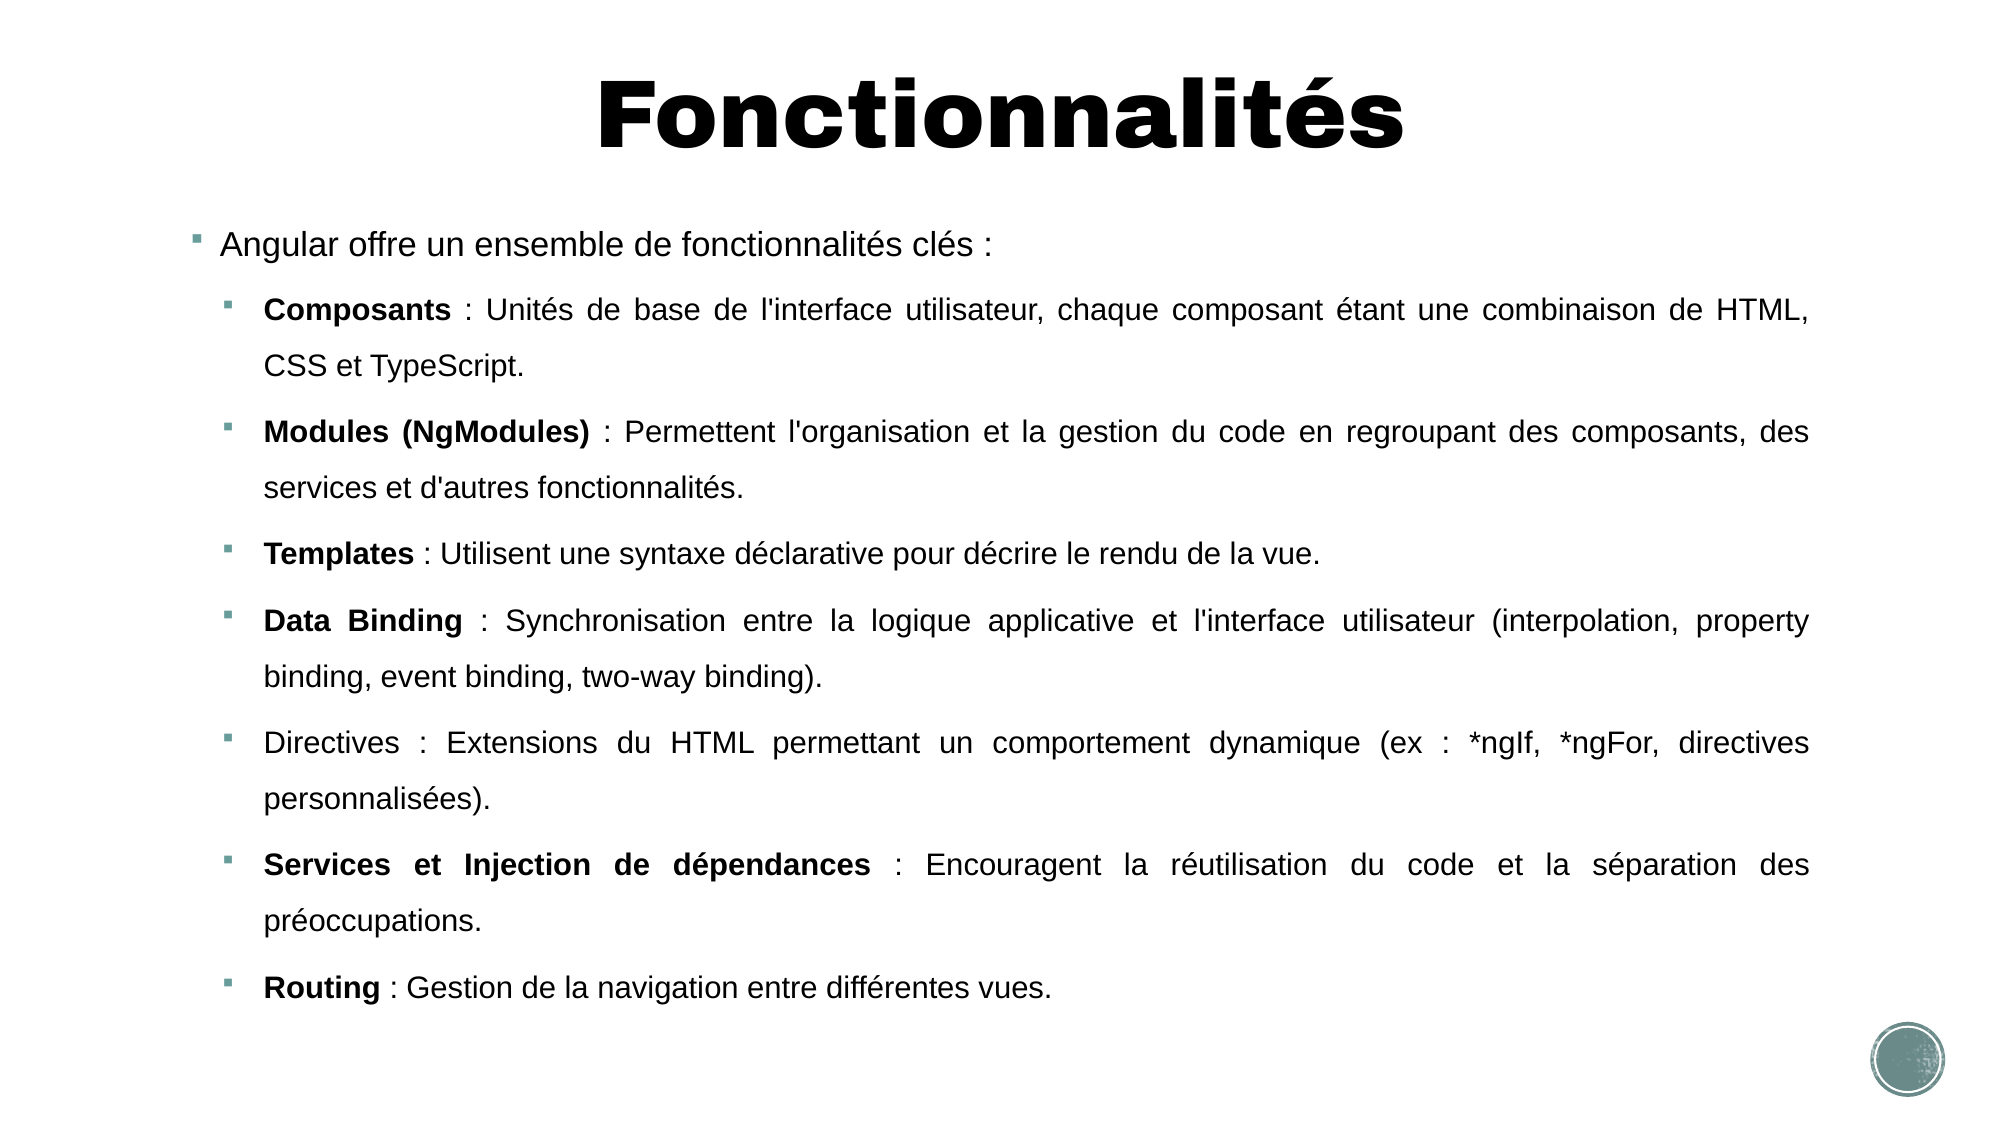

# Fonctionnalités
Angular offre un ensemble de fonctionnalités clés :
Composants : Unités de base de l'interface utilisateur, chaque composant étant une combinaison de HTML, CSS et TypeScript.
Modules (NgModules) : Permettent l'organisation et la gestion du code en regroupant des composants, des services et d'autres fonctionnalités.
Templates : Utilisent une syntaxe déclarative pour décrire le rendu de la vue.
Data Binding : Synchronisation entre la logique applicative et l'interface utilisateur (interpolation, property binding, event binding, two-way binding).
Directives : Extensions du HTML permettant un comportement dynamique (ex : *ngIf, *ngFor, directives personnalisées).
Services et Injection de dépendances : Encouragent la réutilisation du code et la séparation des préoccupations.
Routing : Gestion de la navigation entre différentes vues.